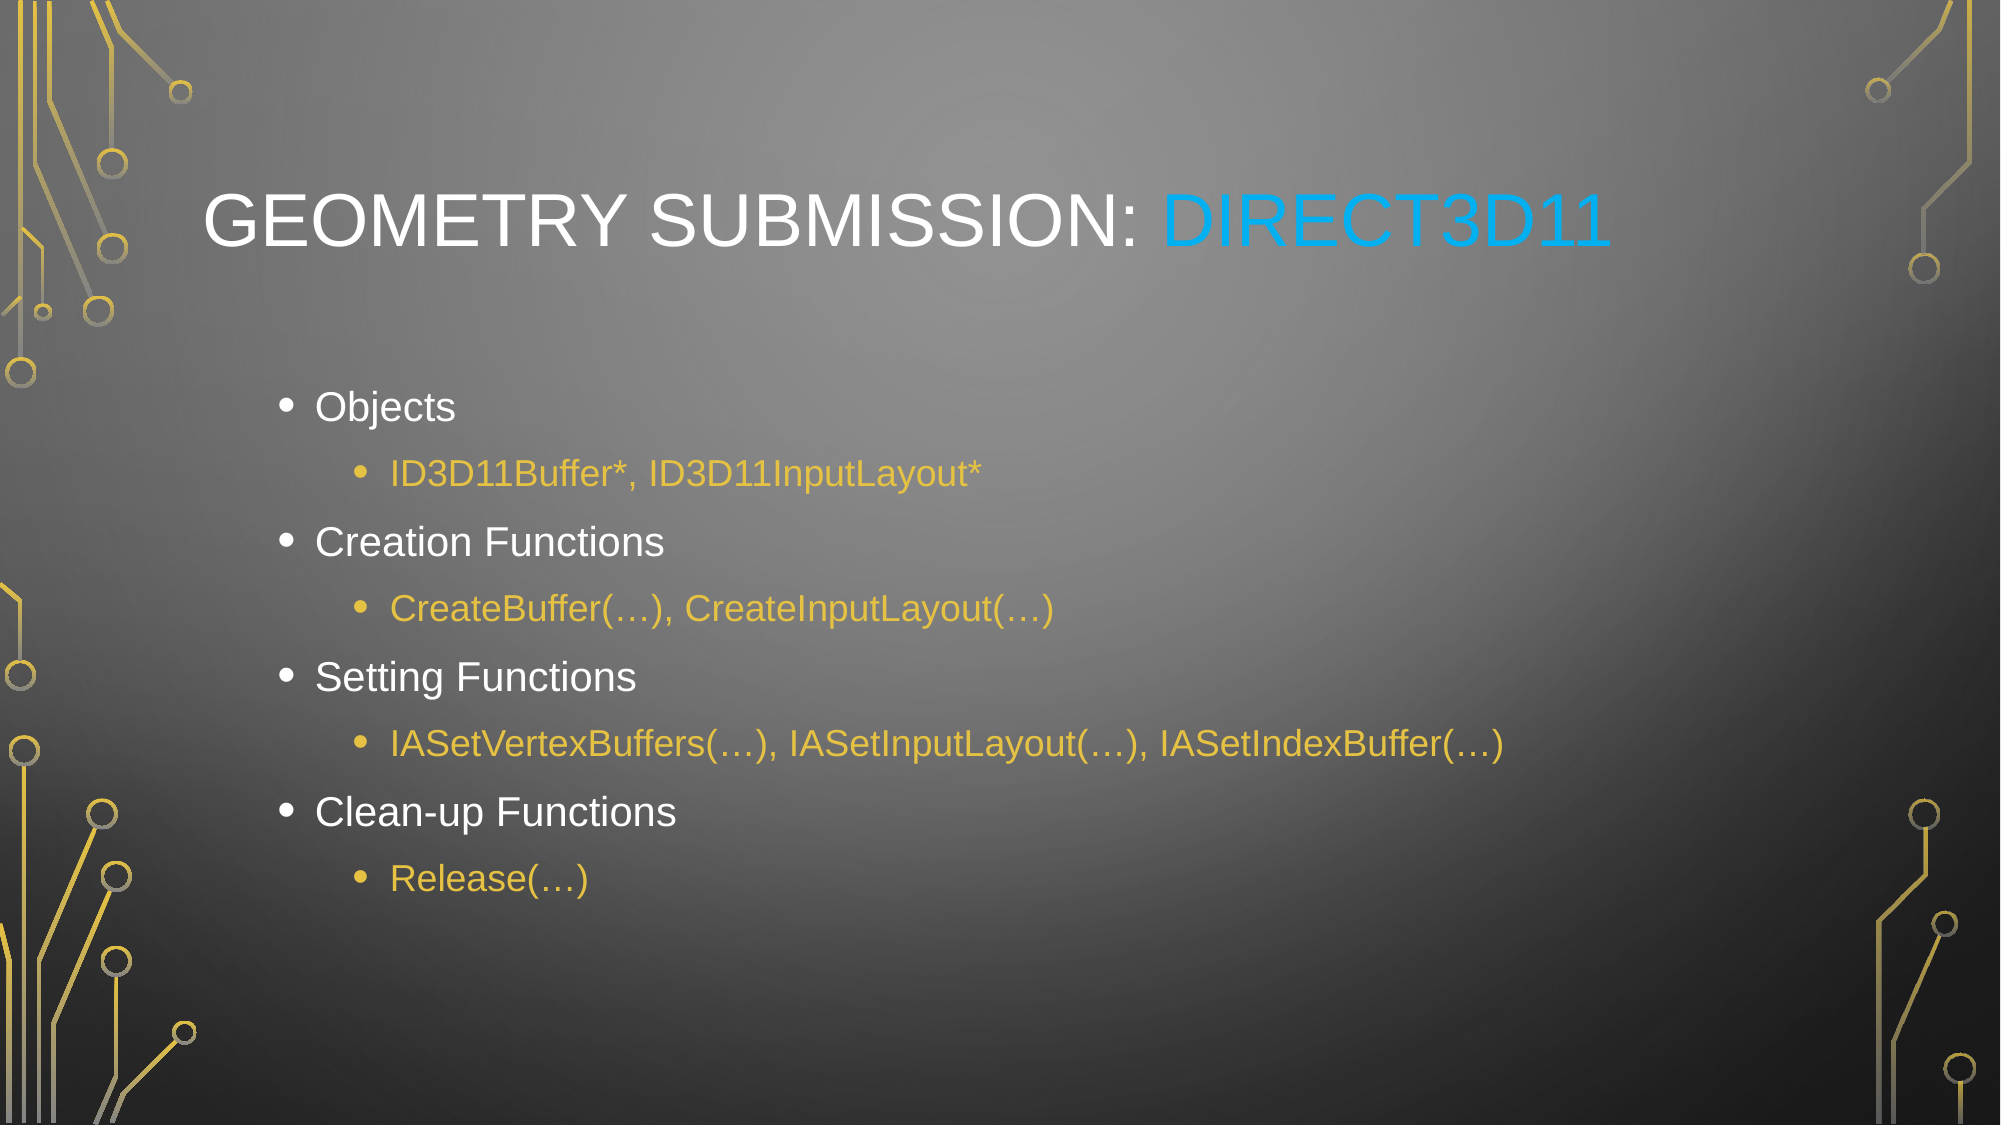

# Geometry submission: DIRECT3D11
Objects
ID3D11Buffer*, ID3D11InputLayout*
Creation Functions
CreateBuffer(…), CreateInputLayout(…)
Setting Functions
IASetVertexBuffers(…), IASetInputLayout(…), IASetIndexBuffer(…)
Clean-up Functions
Release(…)